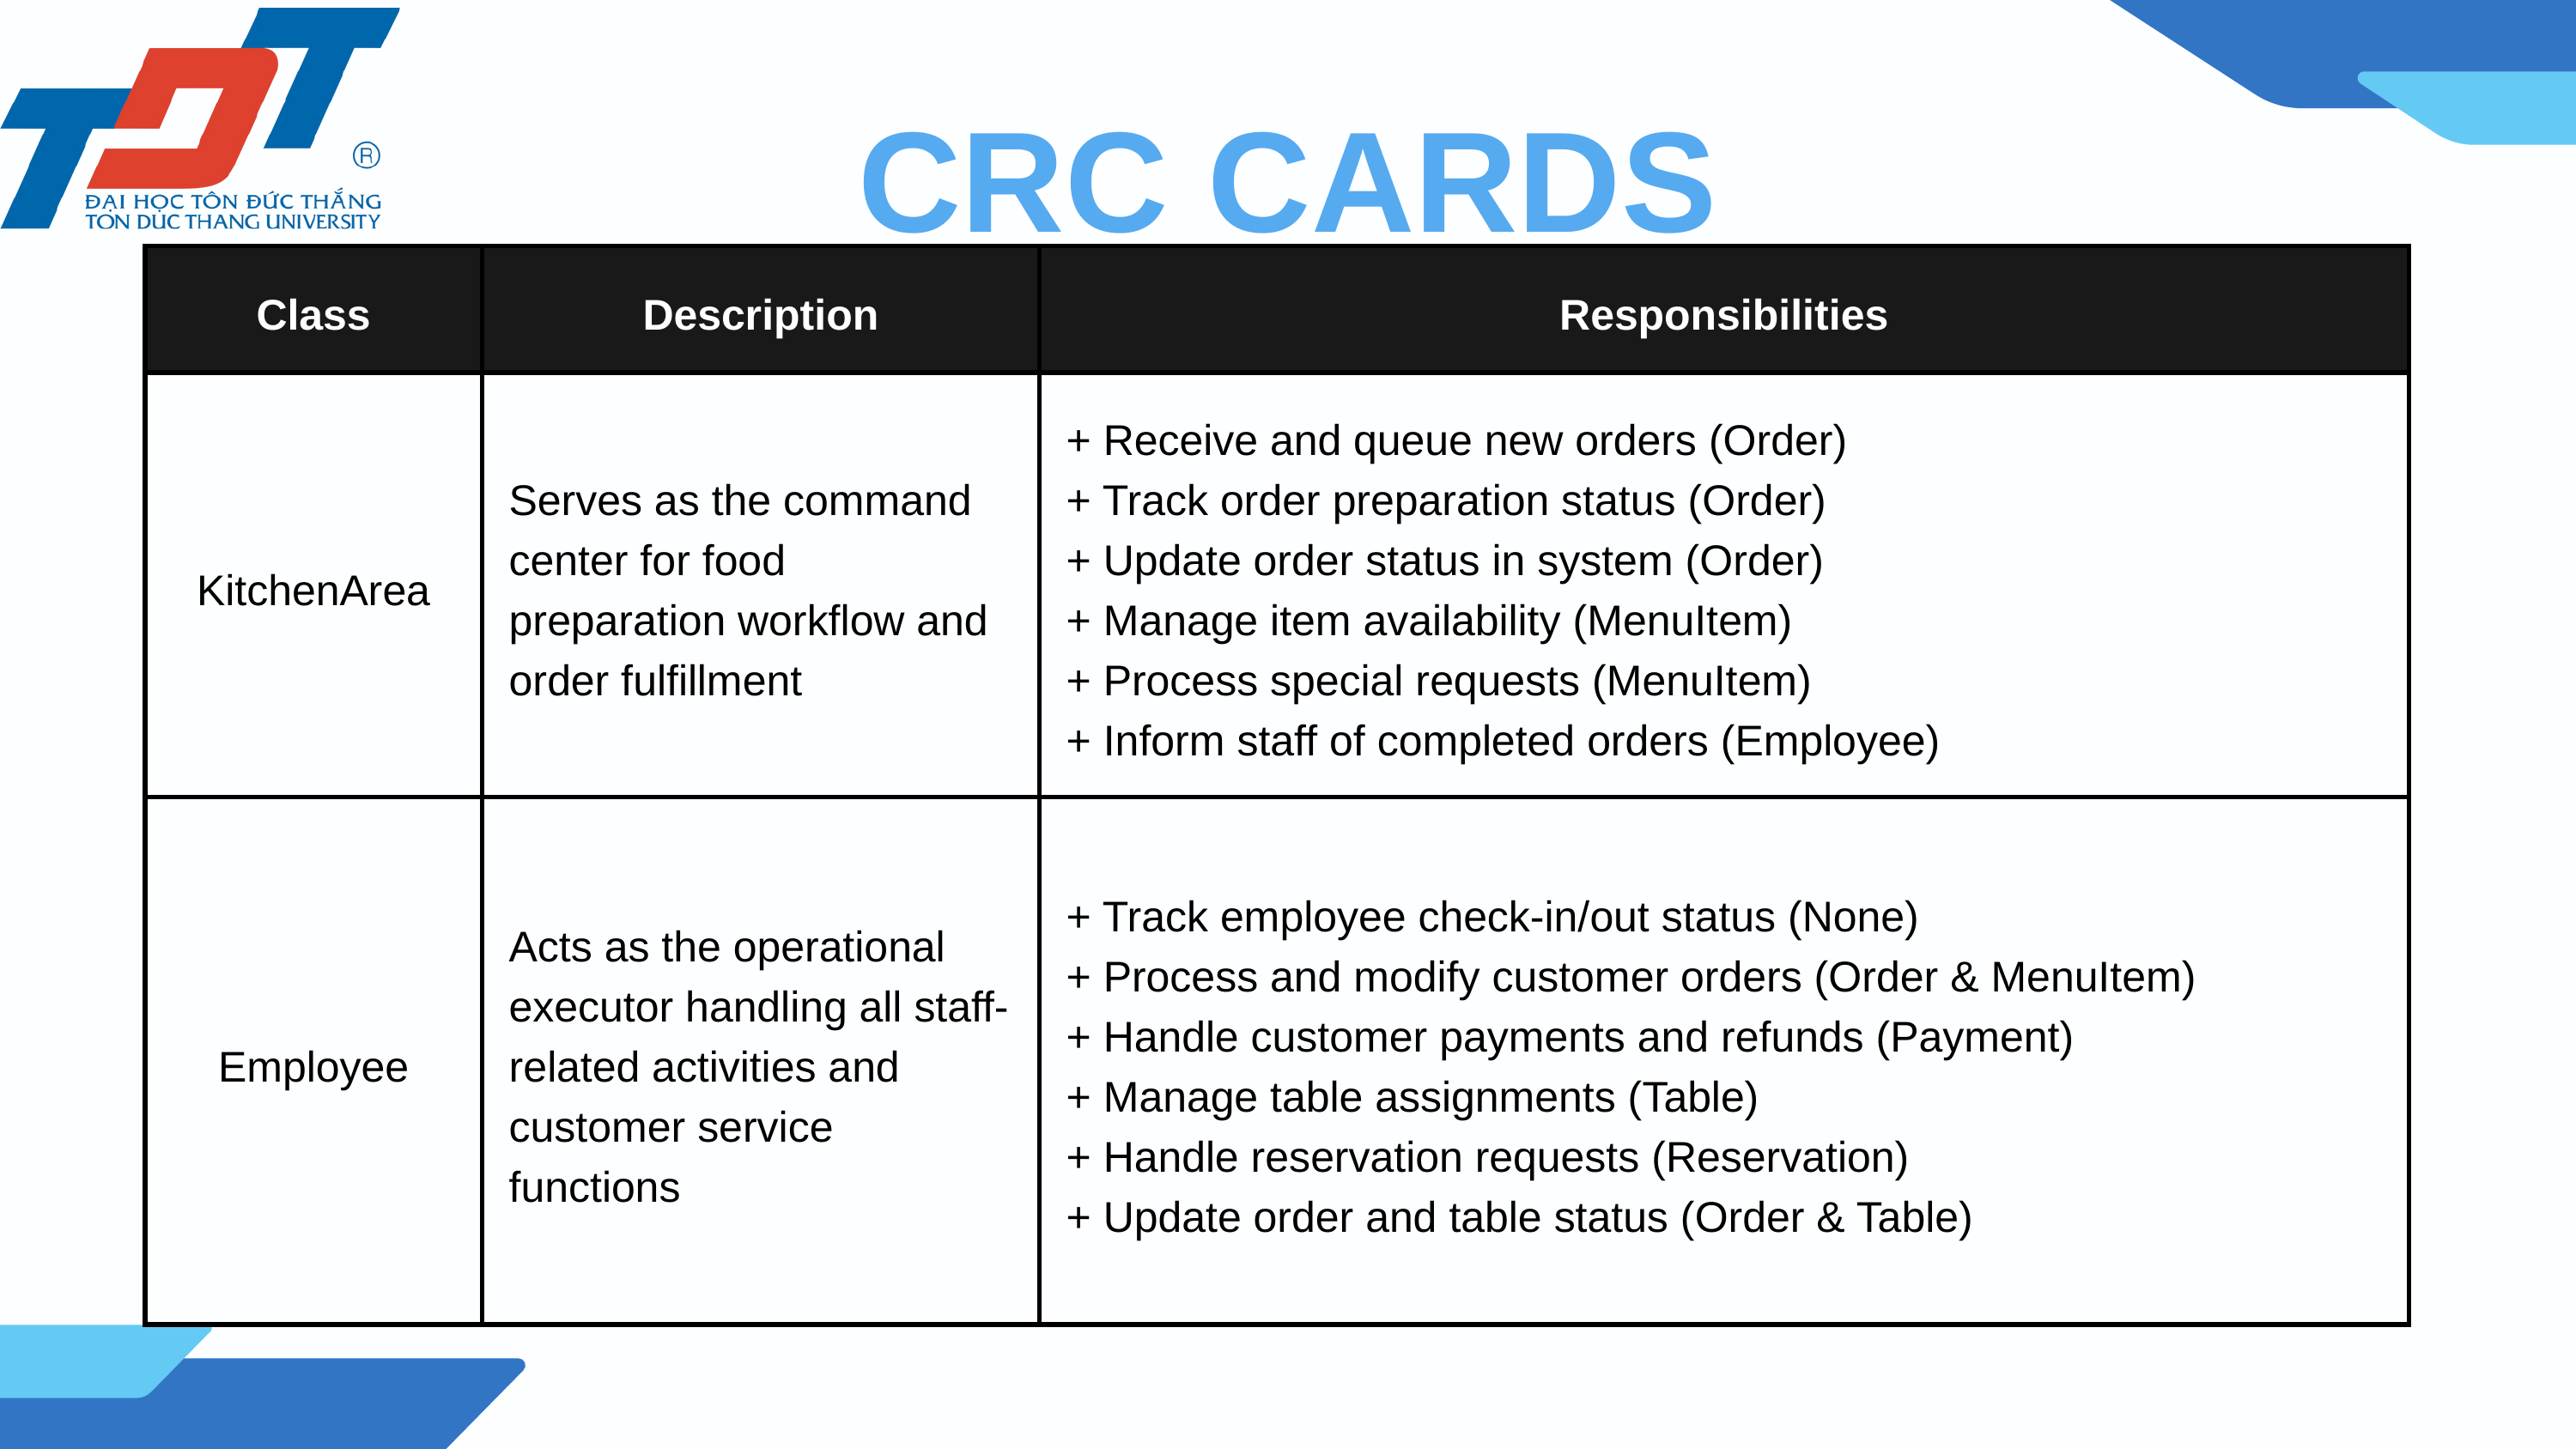

CRC CARDS

| Class | Description | Responsibilities |
| --- | --- | --- |
| KitchenArea | Serves as the command center for food preparation workflow and order fulfillment | + Receive and queue new orders (Order) + Track order preparation status (Order) + Update order status in system (Order) + Manage item availability (MenuItem) + Process special requests (MenuItem) + Inform staff of completed orders (Employee) |
| Employee | Acts as the operational executor handling all staff-related activities and customer service functions | + Track employee check-in/out status (None) + Process and modify customer orders (Order & MenuItem) + Handle customer payments and refunds (Payment) + Manage table assignments (Table) + Handle reservation requests (Reservation) + Update order and table status (Order & Table) |